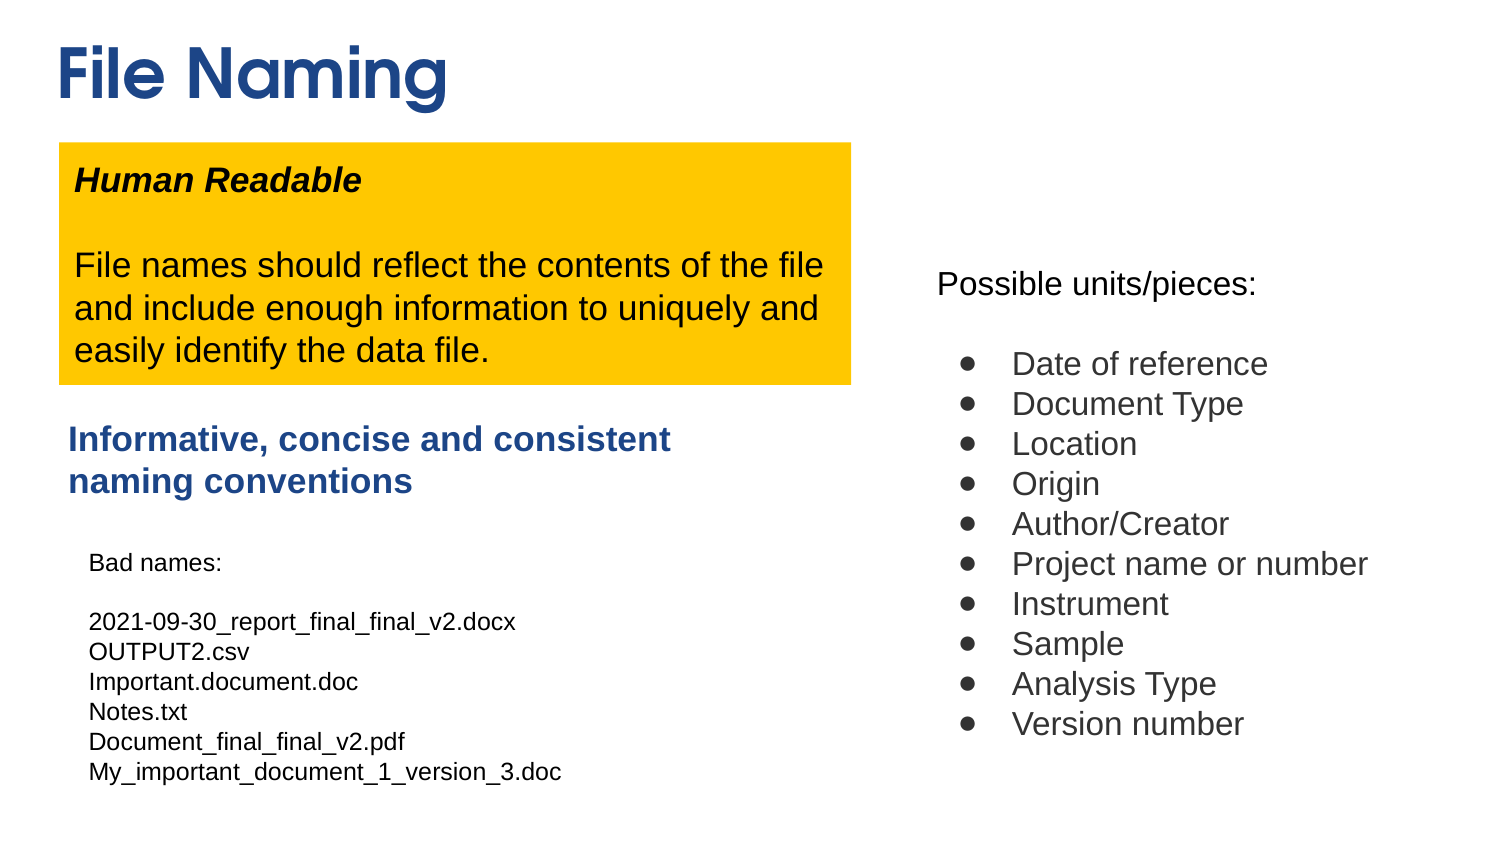

File Naming
Human Readable

File names should reflect the contents of the file and include enough information to uniquely and easily identify the data file.
Possible units/pieces:

Date of reference
Document Type
Location
Origin
Author/Creator
Project name or number
Instrument
Sample
Analysis Type
Version number
Informative, concise and consistent naming conventions
Bad names:

2021-09-30_report_final_final_v2.docx
OUTPUT2.csv
Important.document.doc
Notes.txt
Document_final_final_v2.pdf
My_important_document_1_version_3.doc